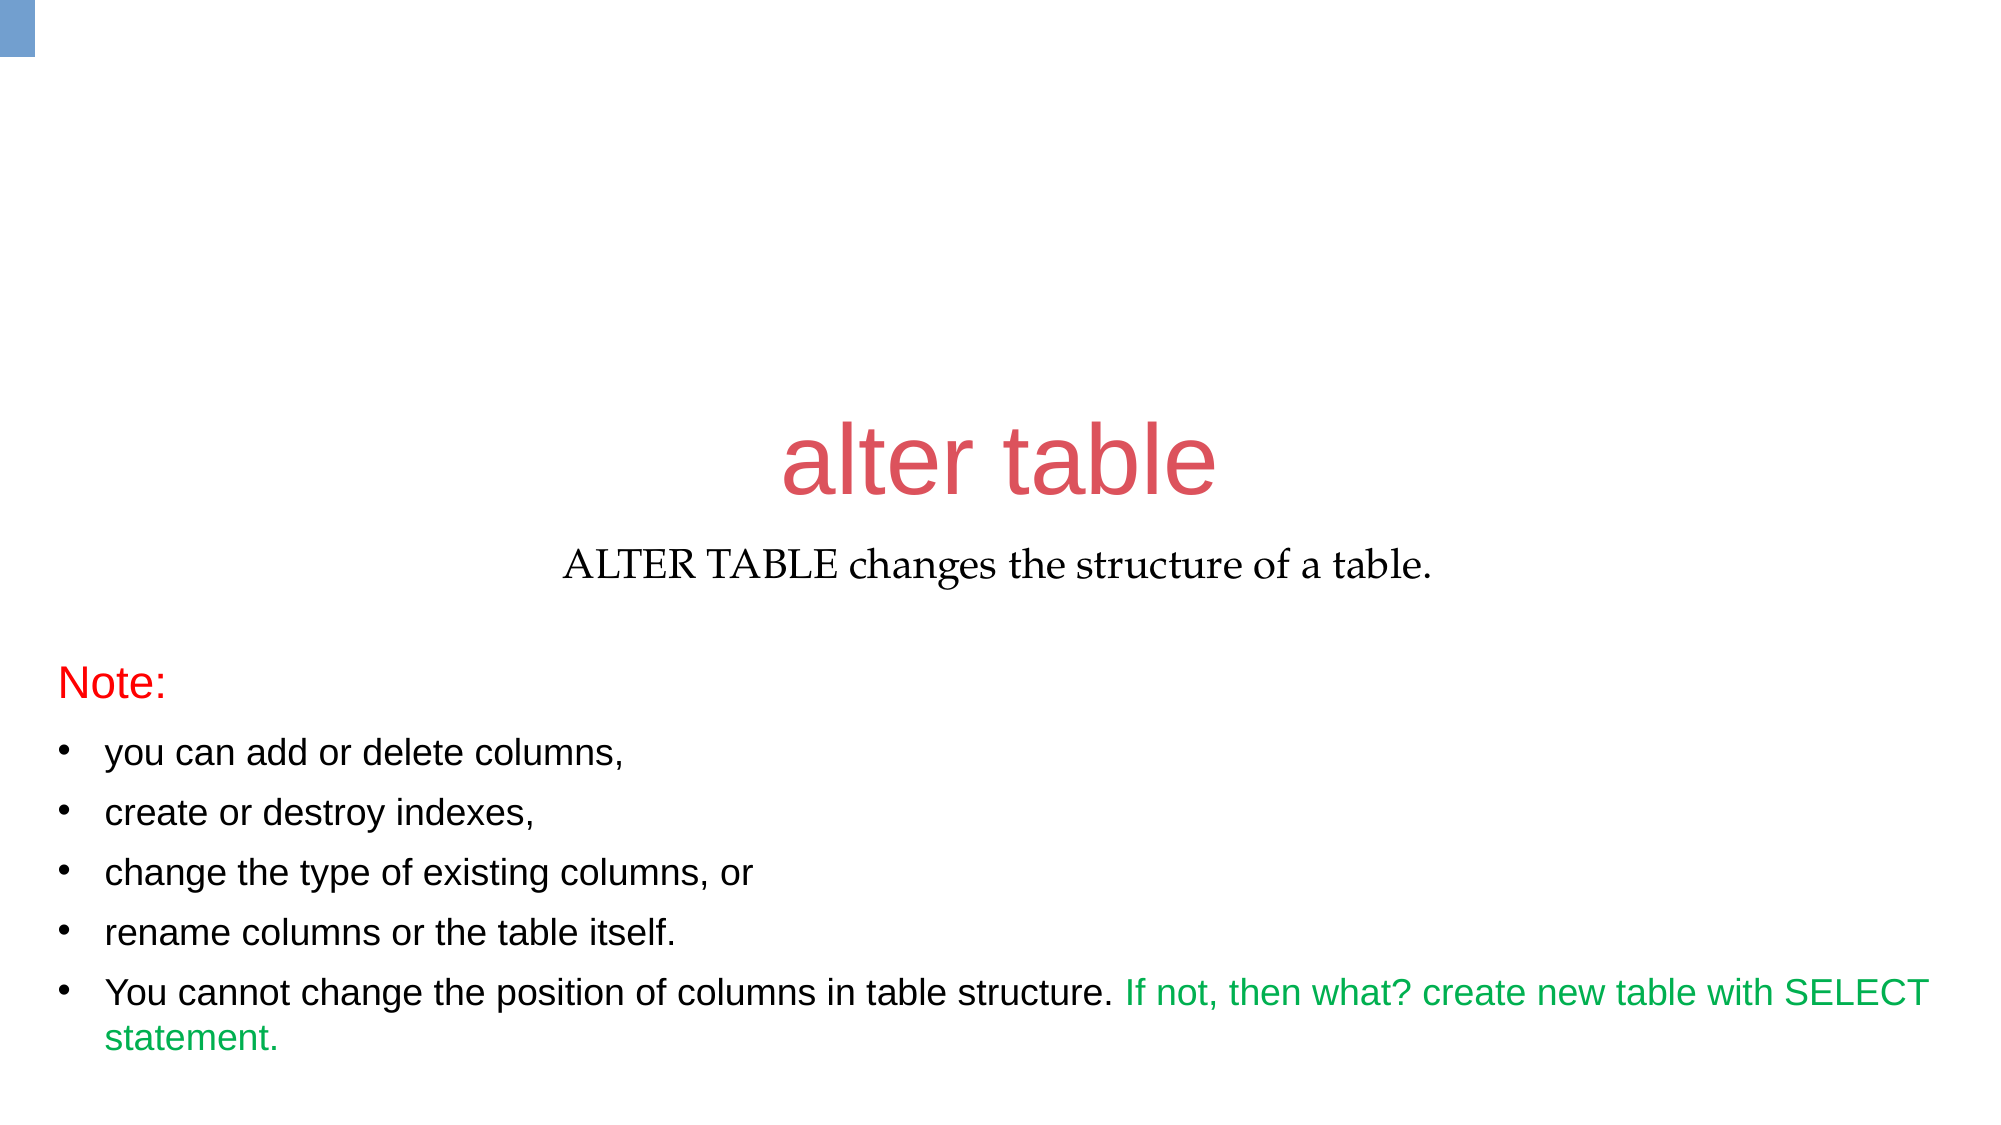

alter table
ALTER TABLE changes the structure of a table.
Note:

you can add or delete columns,

create or destroy indexes,

change the type of existing columns, or

rename columns or the table itself.

You cannot change the position of columns in table structure. If not, then what? create new table with SELECT statement.